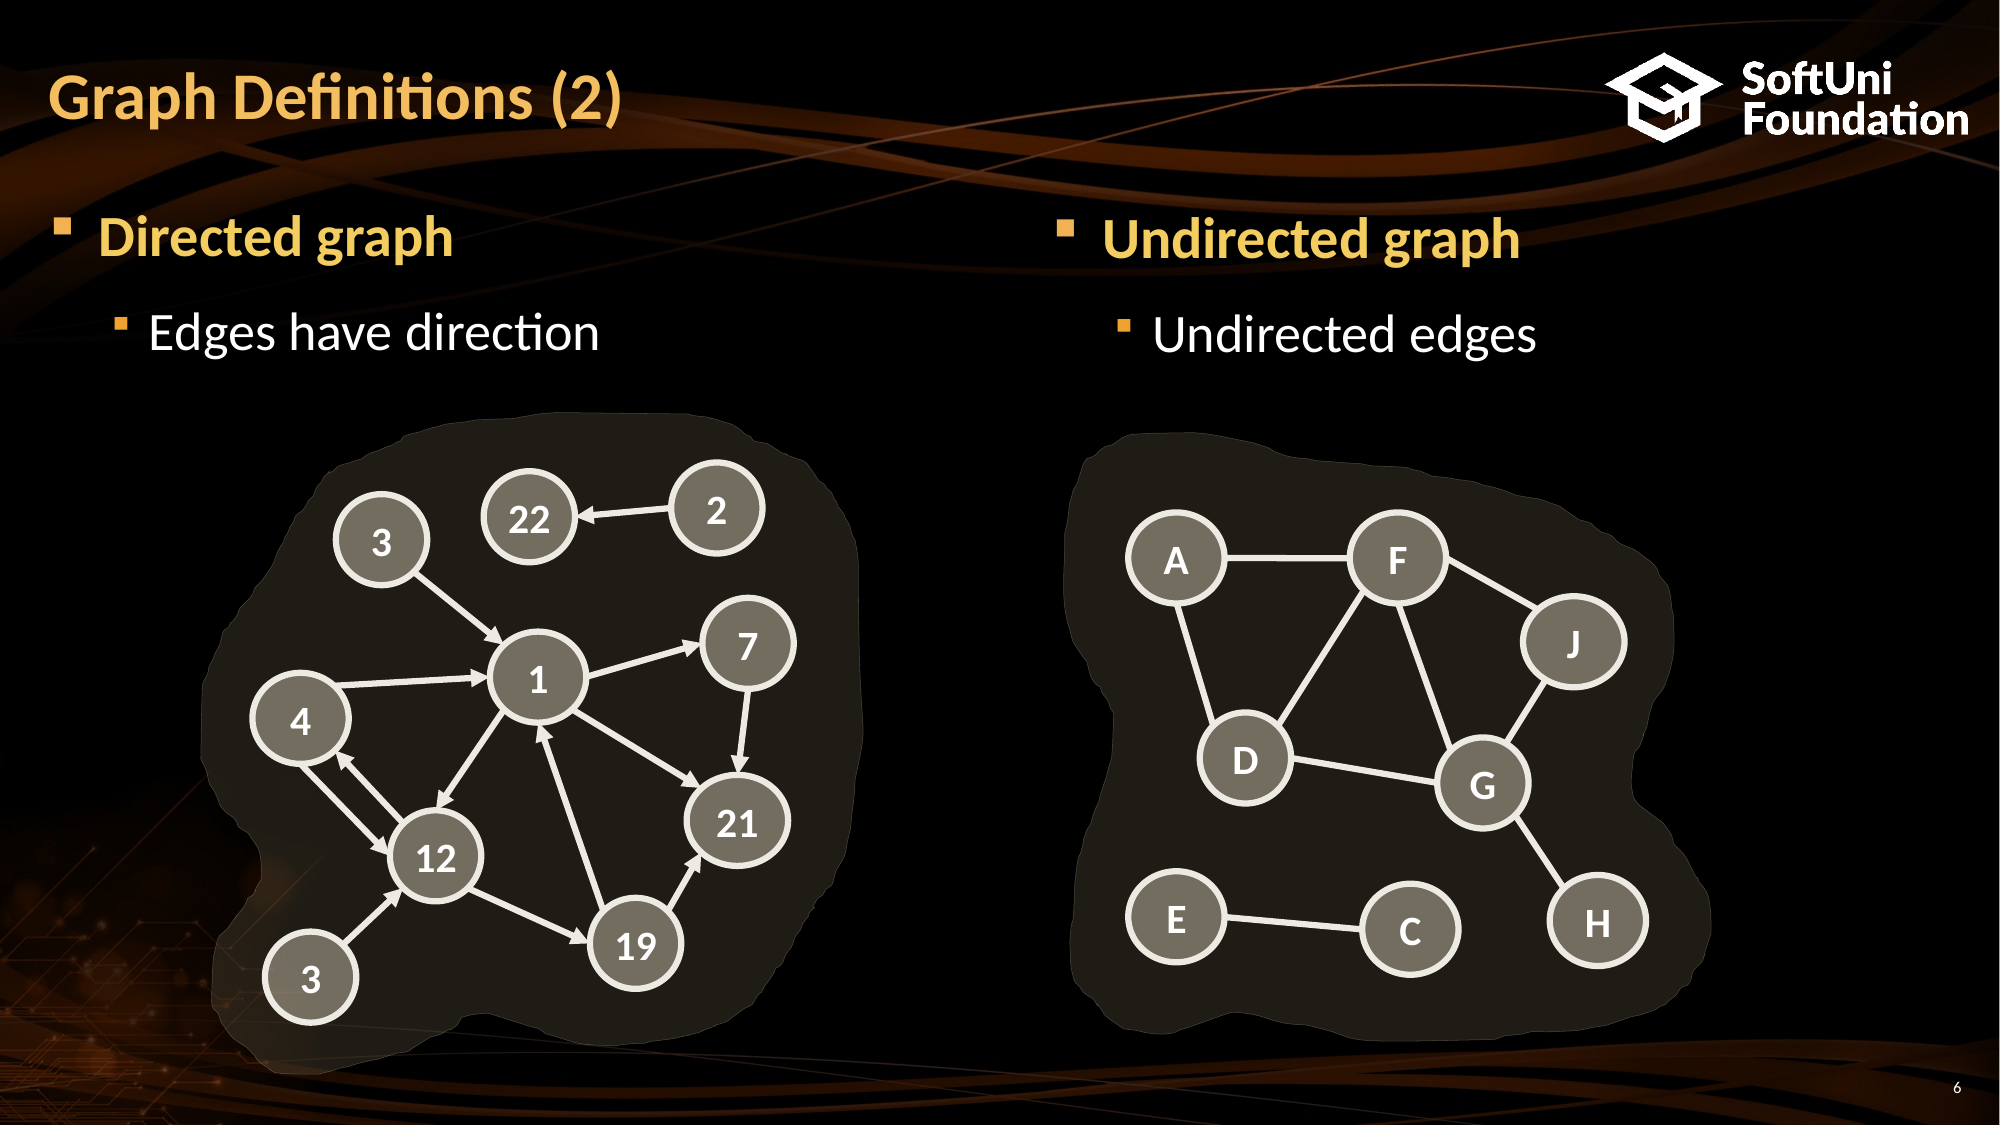

Graph Definitions (2)
Directed graph
Edges have direction
Undirected graph
Undirected edges

2
22
3

7

1

4

21

12

19
3
A
F

J

D
G

E
H
C

6